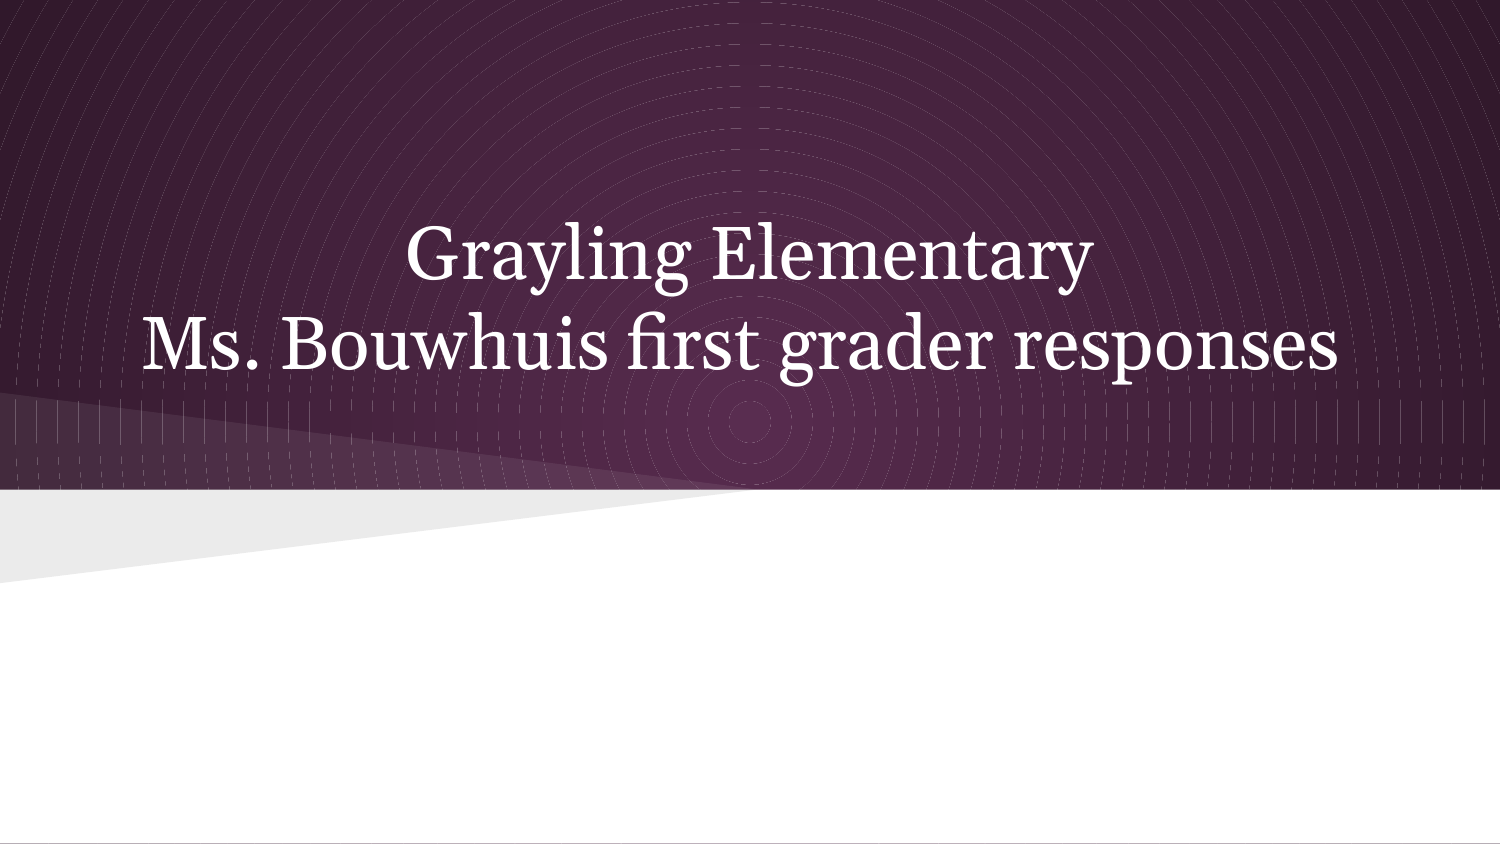

# Grayling Elementary
Ms. Bouwhuis first grader responses